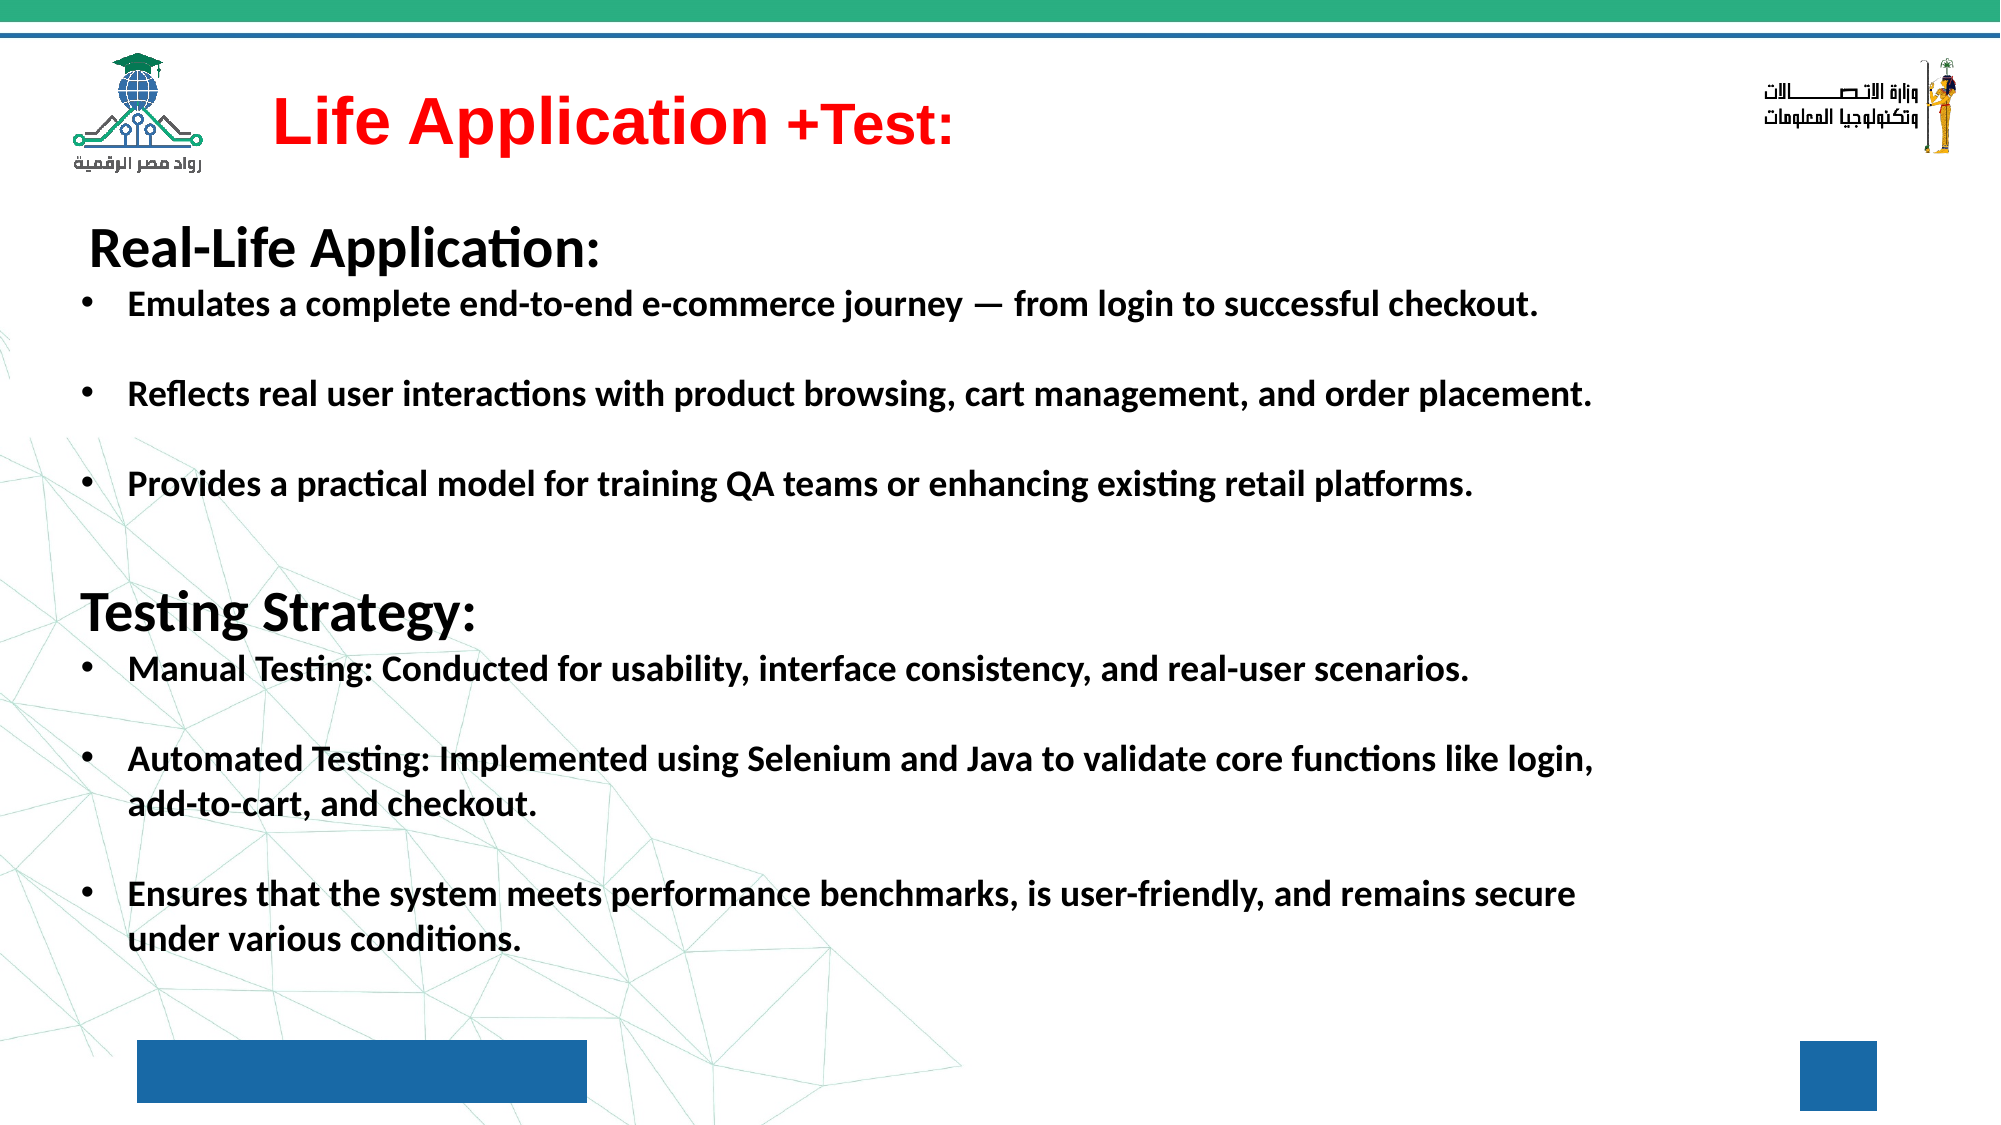

# Life Application +Test:
 Real-Life Application:
Emulates a complete end-to-end e-commerce journey — from login to successful checkout.

Reflects real user interactions with product browsing, cart management, and order placement.

Provides a practical model for training QA teams or enhancing existing retail platforms.

Testing Strategy:
Manual Testing: Conducted for usability, interface consistency, and real-user scenarios.

Automated Testing: Implemented using Selenium and Java to validate core functions like login, add-to-cart, and checkout.

Ensures that the system meets performance benchmarks, is user-friendly, and remains secure under various conditions.